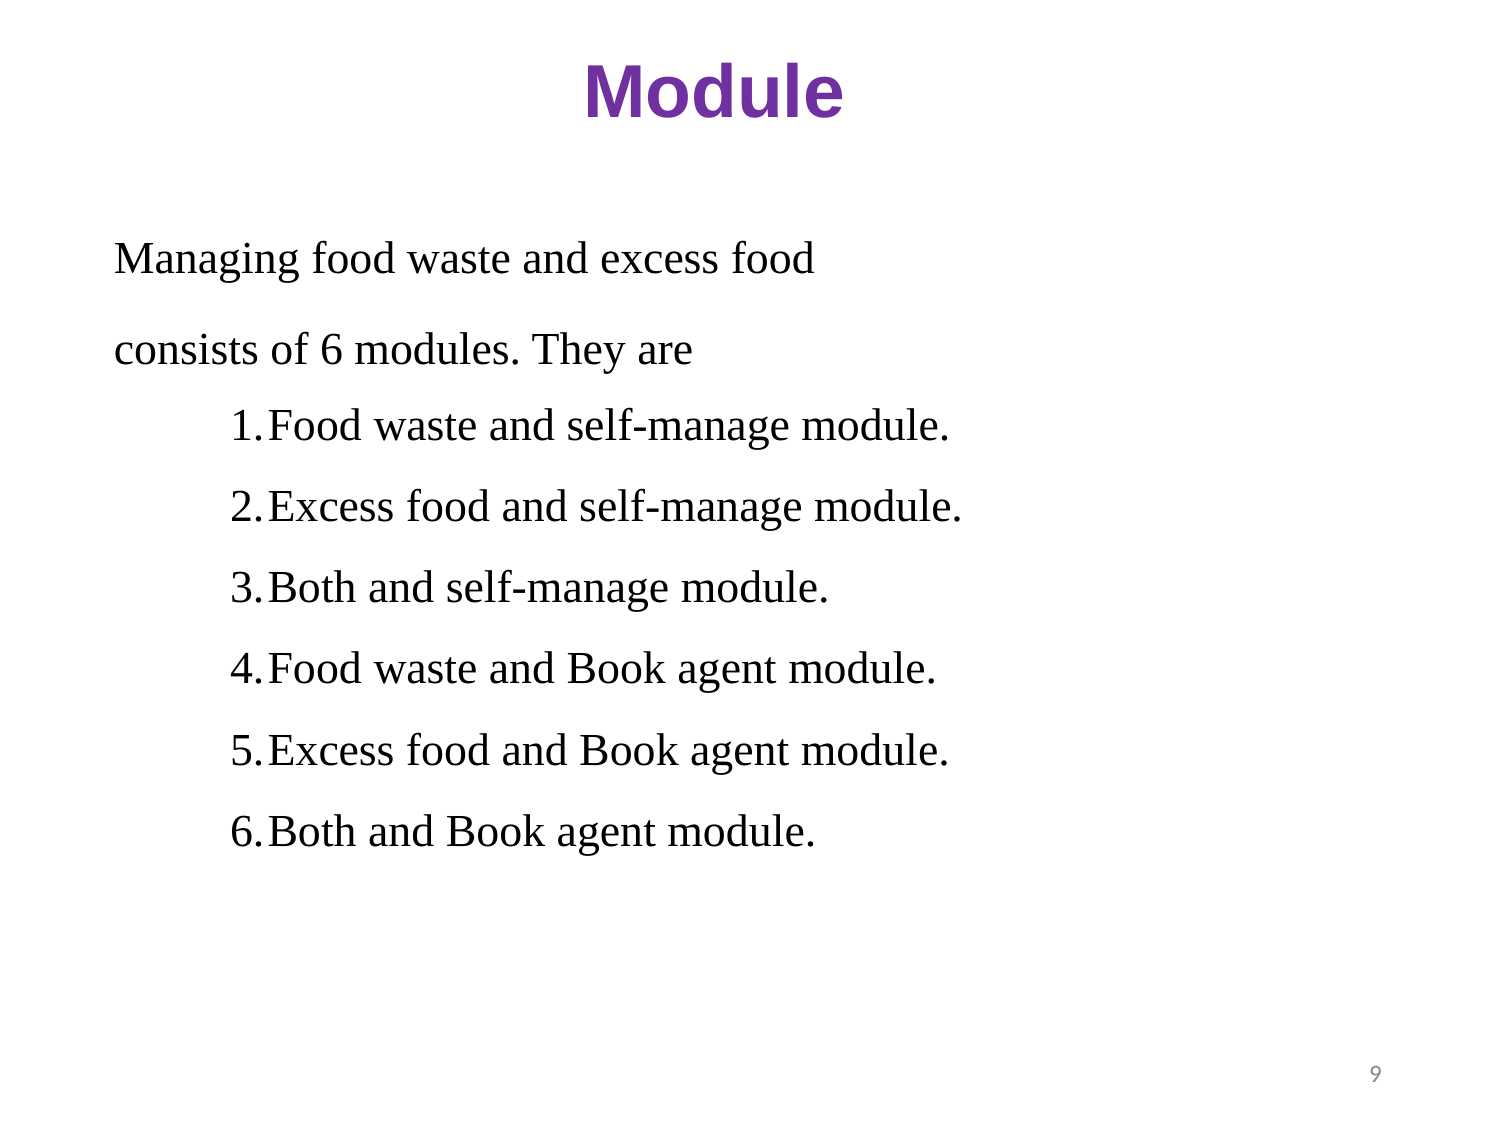

Module
Managing food waste and excess food consists of 6 modules. They are
Food waste and self-manage module.
Excess food and self-manage module.
Both and self-manage module.
Food waste and Book agent module.
Excess food and Book agent module.
Both and Book agent module.
9